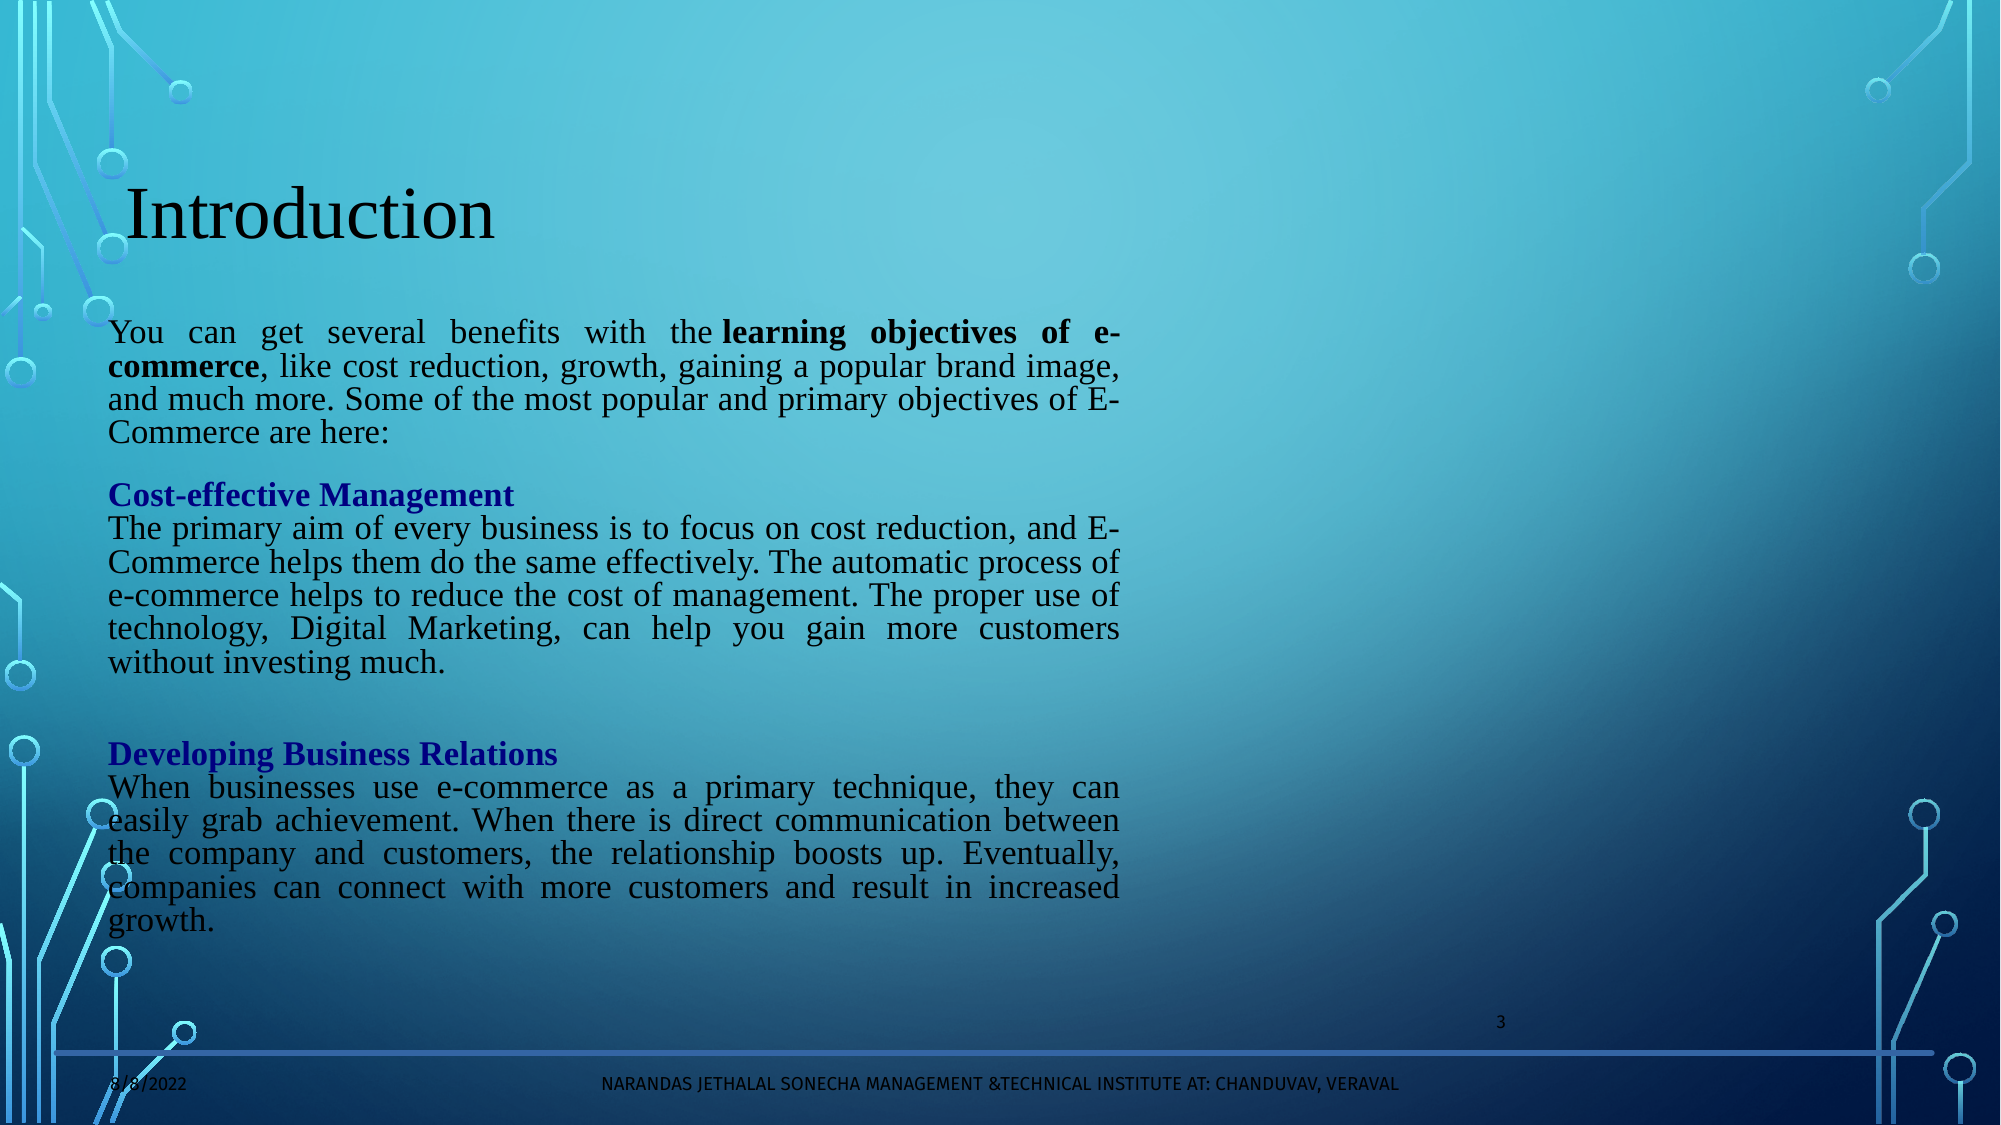

Introduction
You can get several benefits with the learning objectives of e-commerce, like cost reduction, growth, gaining a popular brand image, and much more. Some of the most popular and primary objectives of E-Commerce are here:

Cost-effective Management
The primary aim of every business is to focus on cost reduction, and E-Commerce helps them do the same effectively. The automatic process of e-commerce helps to reduce the cost of management. The proper use of technology, Digital Marketing, can help you gain more customers without investing much.
Developing Business Relations
When businesses use e-commerce as a primary technique, they can easily grab achievement. When there is direct communication between the company and customers, the relationship boosts up. Eventually, companies can connect with more customers and result in increased growth.

3
8/8/2022
NARANDAS JETHALAL SONECHA MANAGEMENT &TECHNICAL INSTITUTE AT: CHANDUVAV, VERAVAL